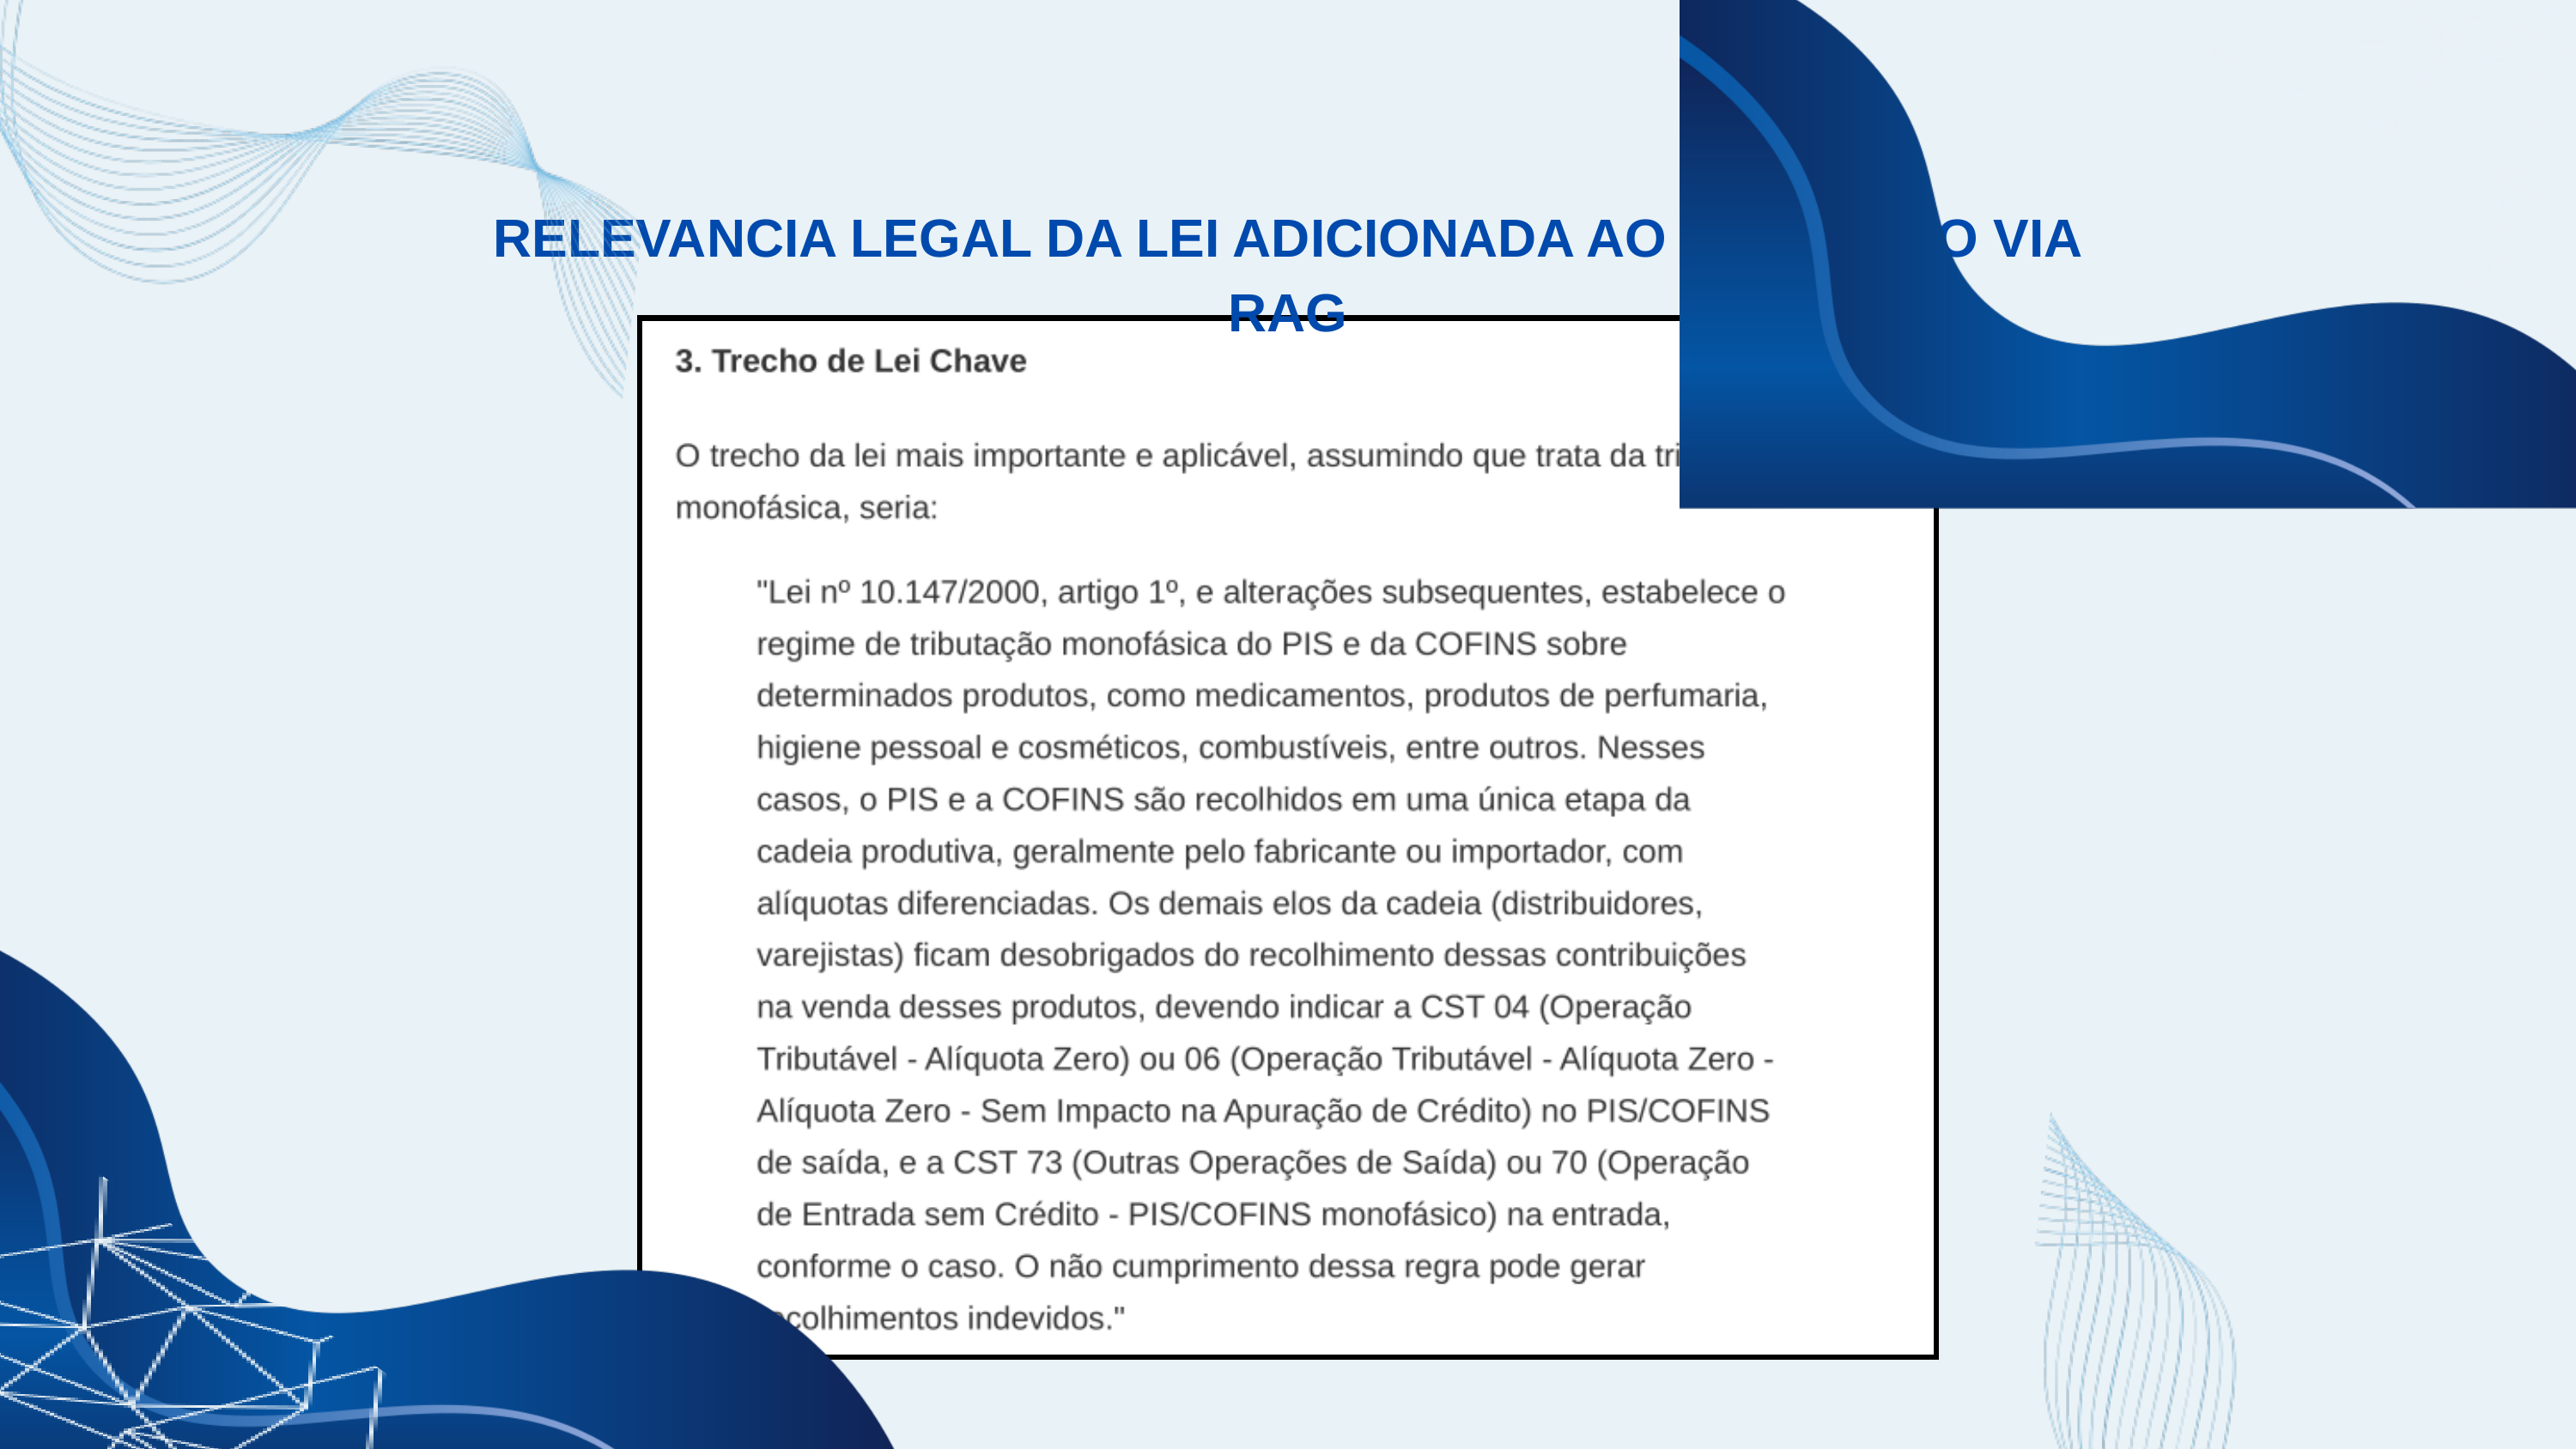

RELEVANCIA LEGAL DA LEI ADICIONADA AO CONTEXTO VIA RAG